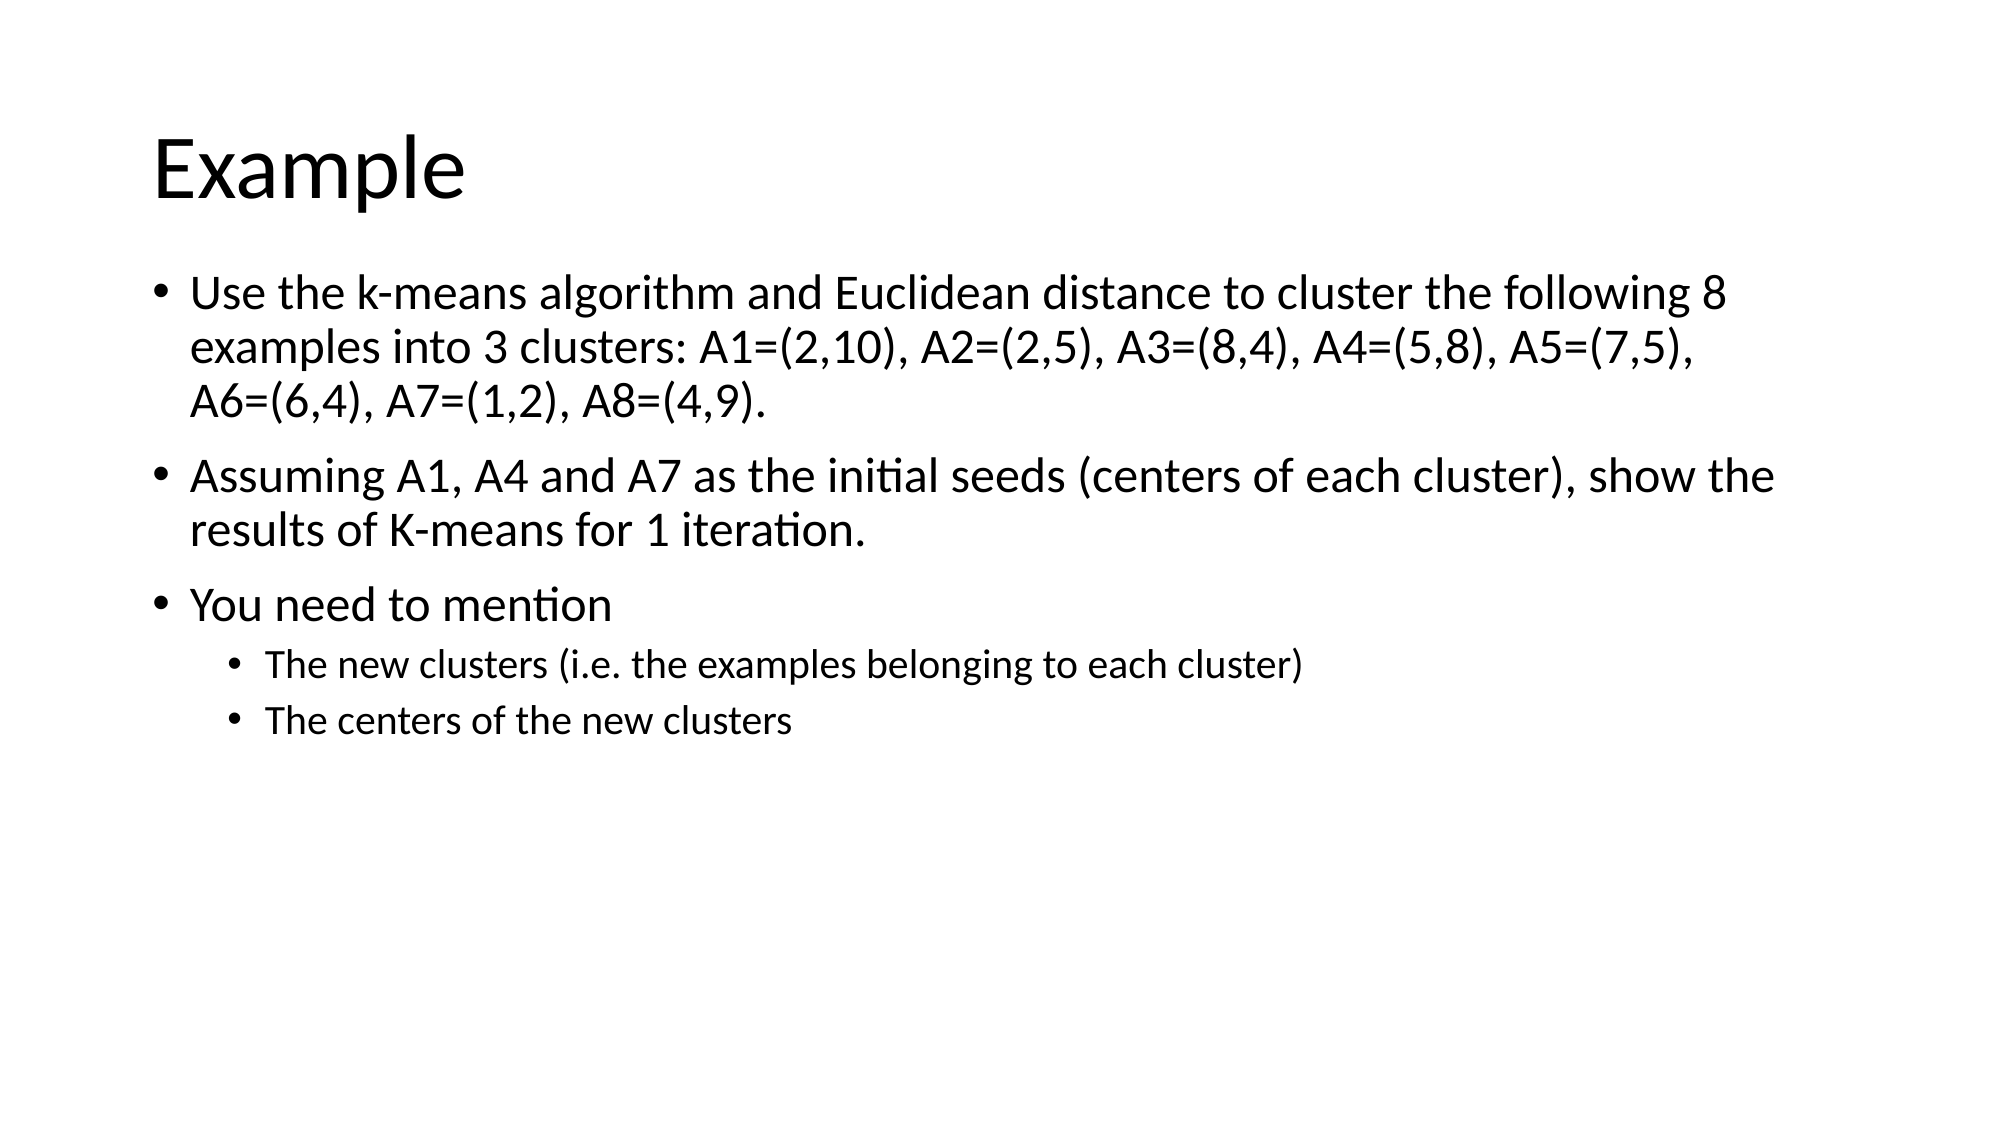

# Example
Use the k-means algorithm and Euclidean distance to cluster the following 8 examples into 3 clusters: A1=(2,10), A2=(2,5), A3=(8,4), A4=(5,8), A5=(7,5), A6=(6,4), A7=(1,2), A8=(4,9).
Assuming A1, A4 and A7 as the initial seeds (centers of each cluster), show the results of K-means for 1 iteration.
You need to mention
The new clusters (i.e. the examples belonging to each cluster)
The centers of the new clusters